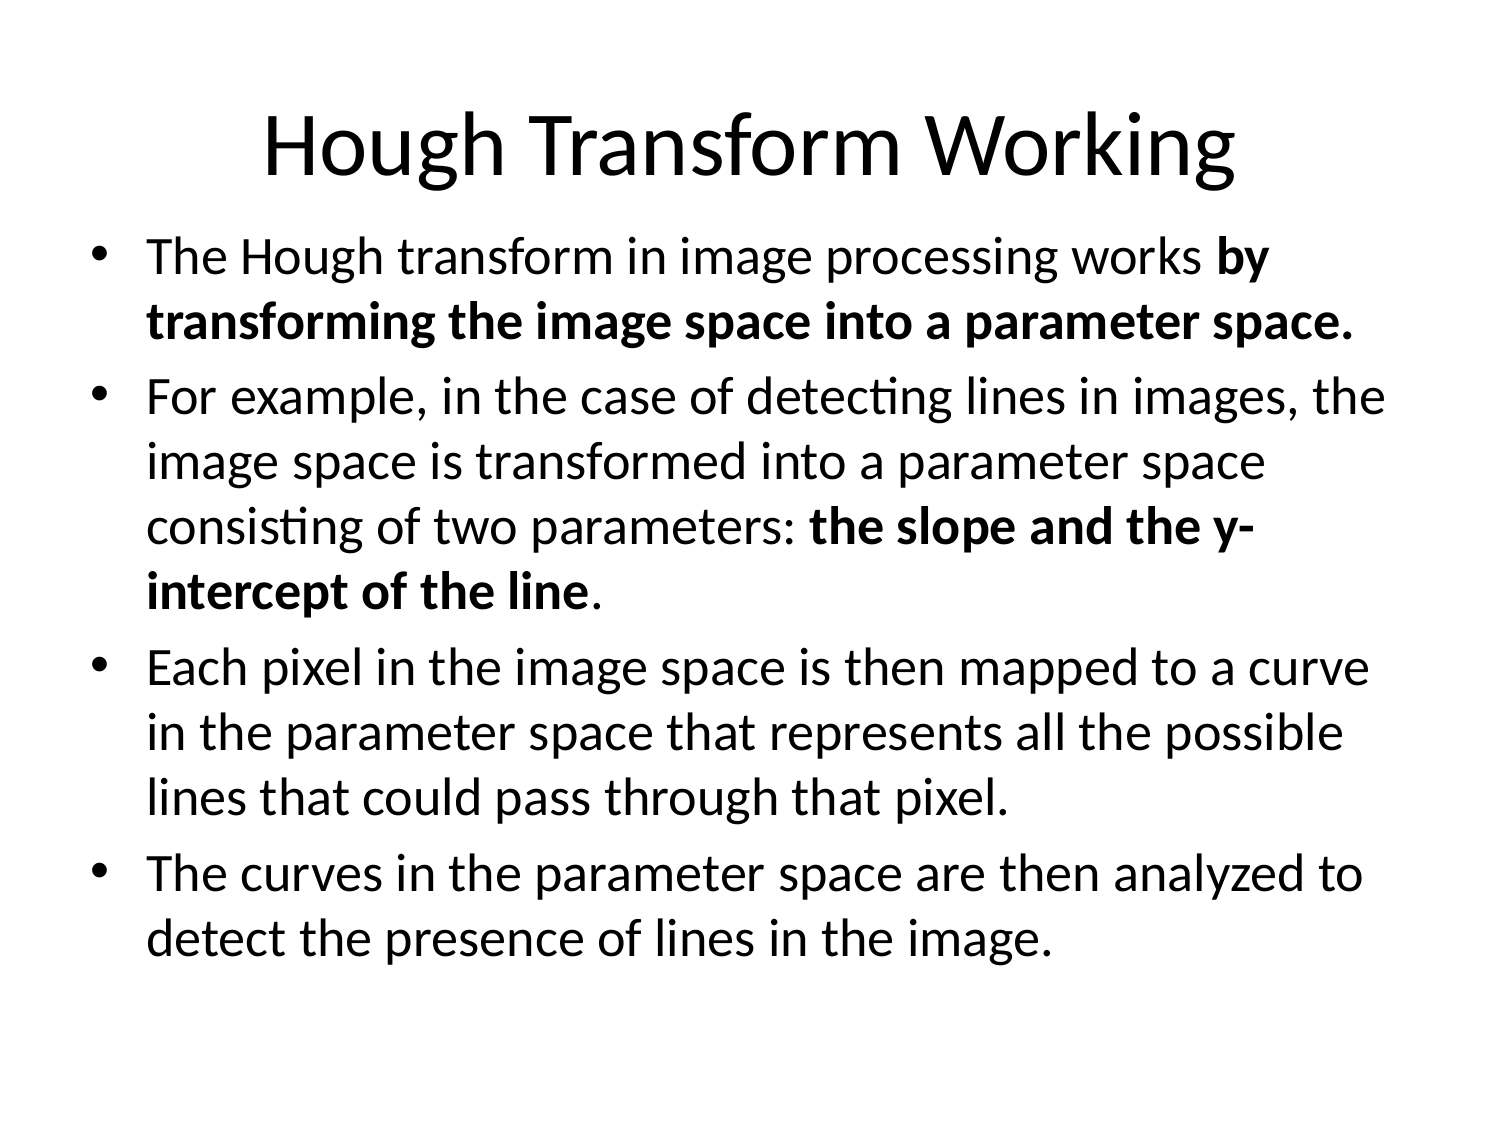

# Hough Transform Working
The Hough transform in image processing works by transforming the image space into a parameter space.
For example, in the case of detecting lines in images, the image space is transformed into a parameter space consisting of two parameters: the slope and the y-intercept of the line.
Each pixel in the image space is then mapped to a curve in the parameter space that represents all the possible lines that could pass through that pixel.
The curves in the parameter space are then analyzed to detect the presence of lines in the image.